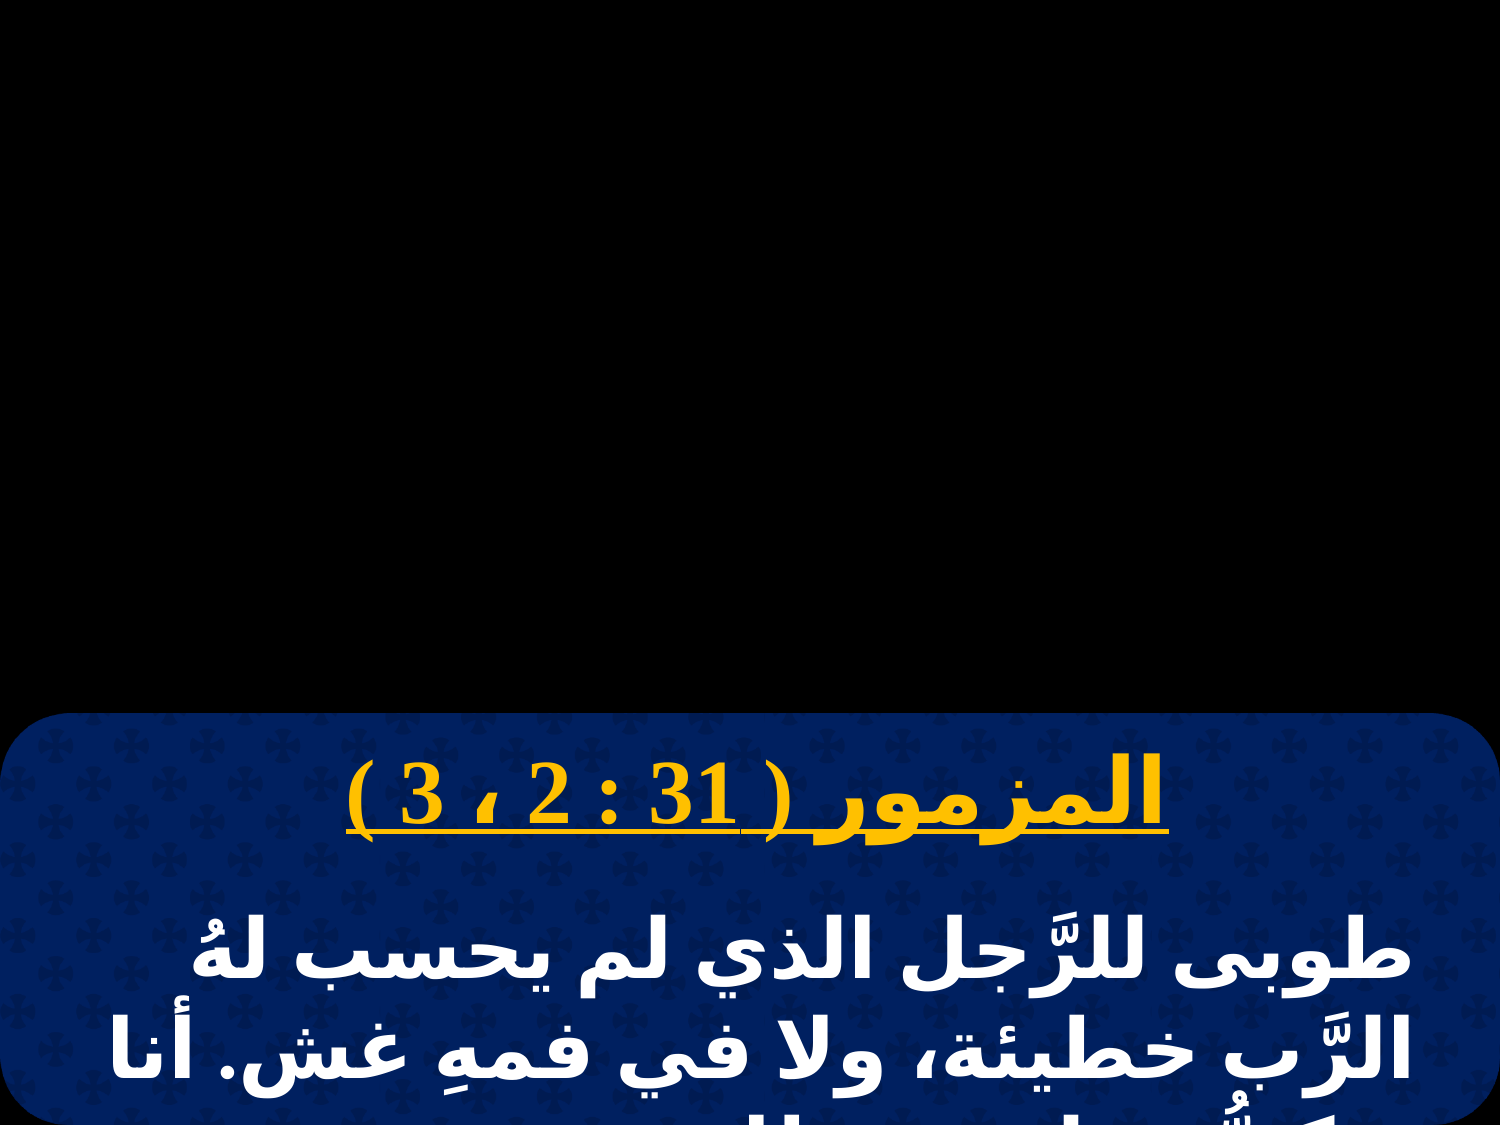

المزمور ( 31 : 2 ، 3 )
طوبى للرَّجل الذي لم يحسب لهُ الرَّب خطيئة، ولا في فمهِ غش. أنا سكتُّ فبليت عظامي.